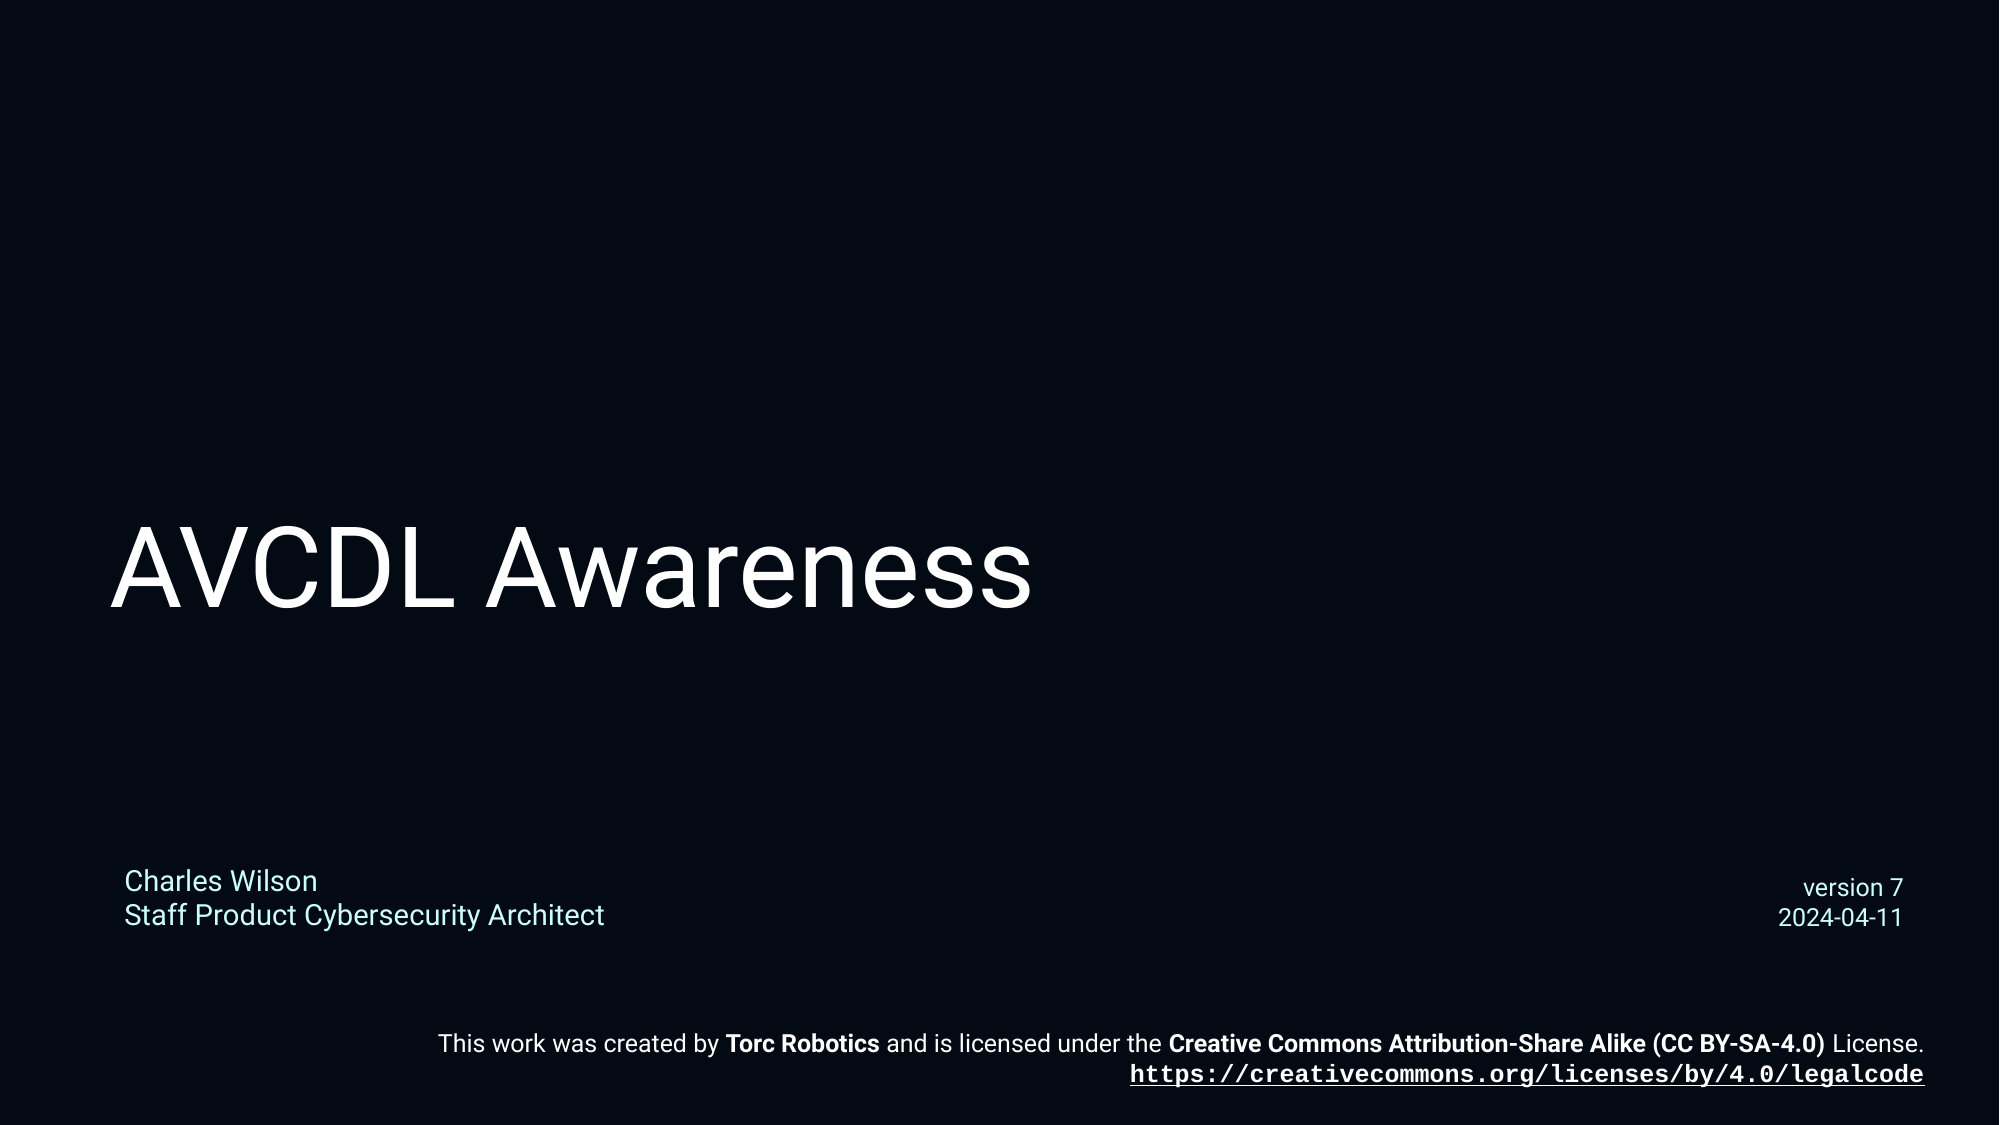

# AVCDL Awareness
Charles Wilson
Staff Product Cybersecurity Architect
version 7
2024-04-11